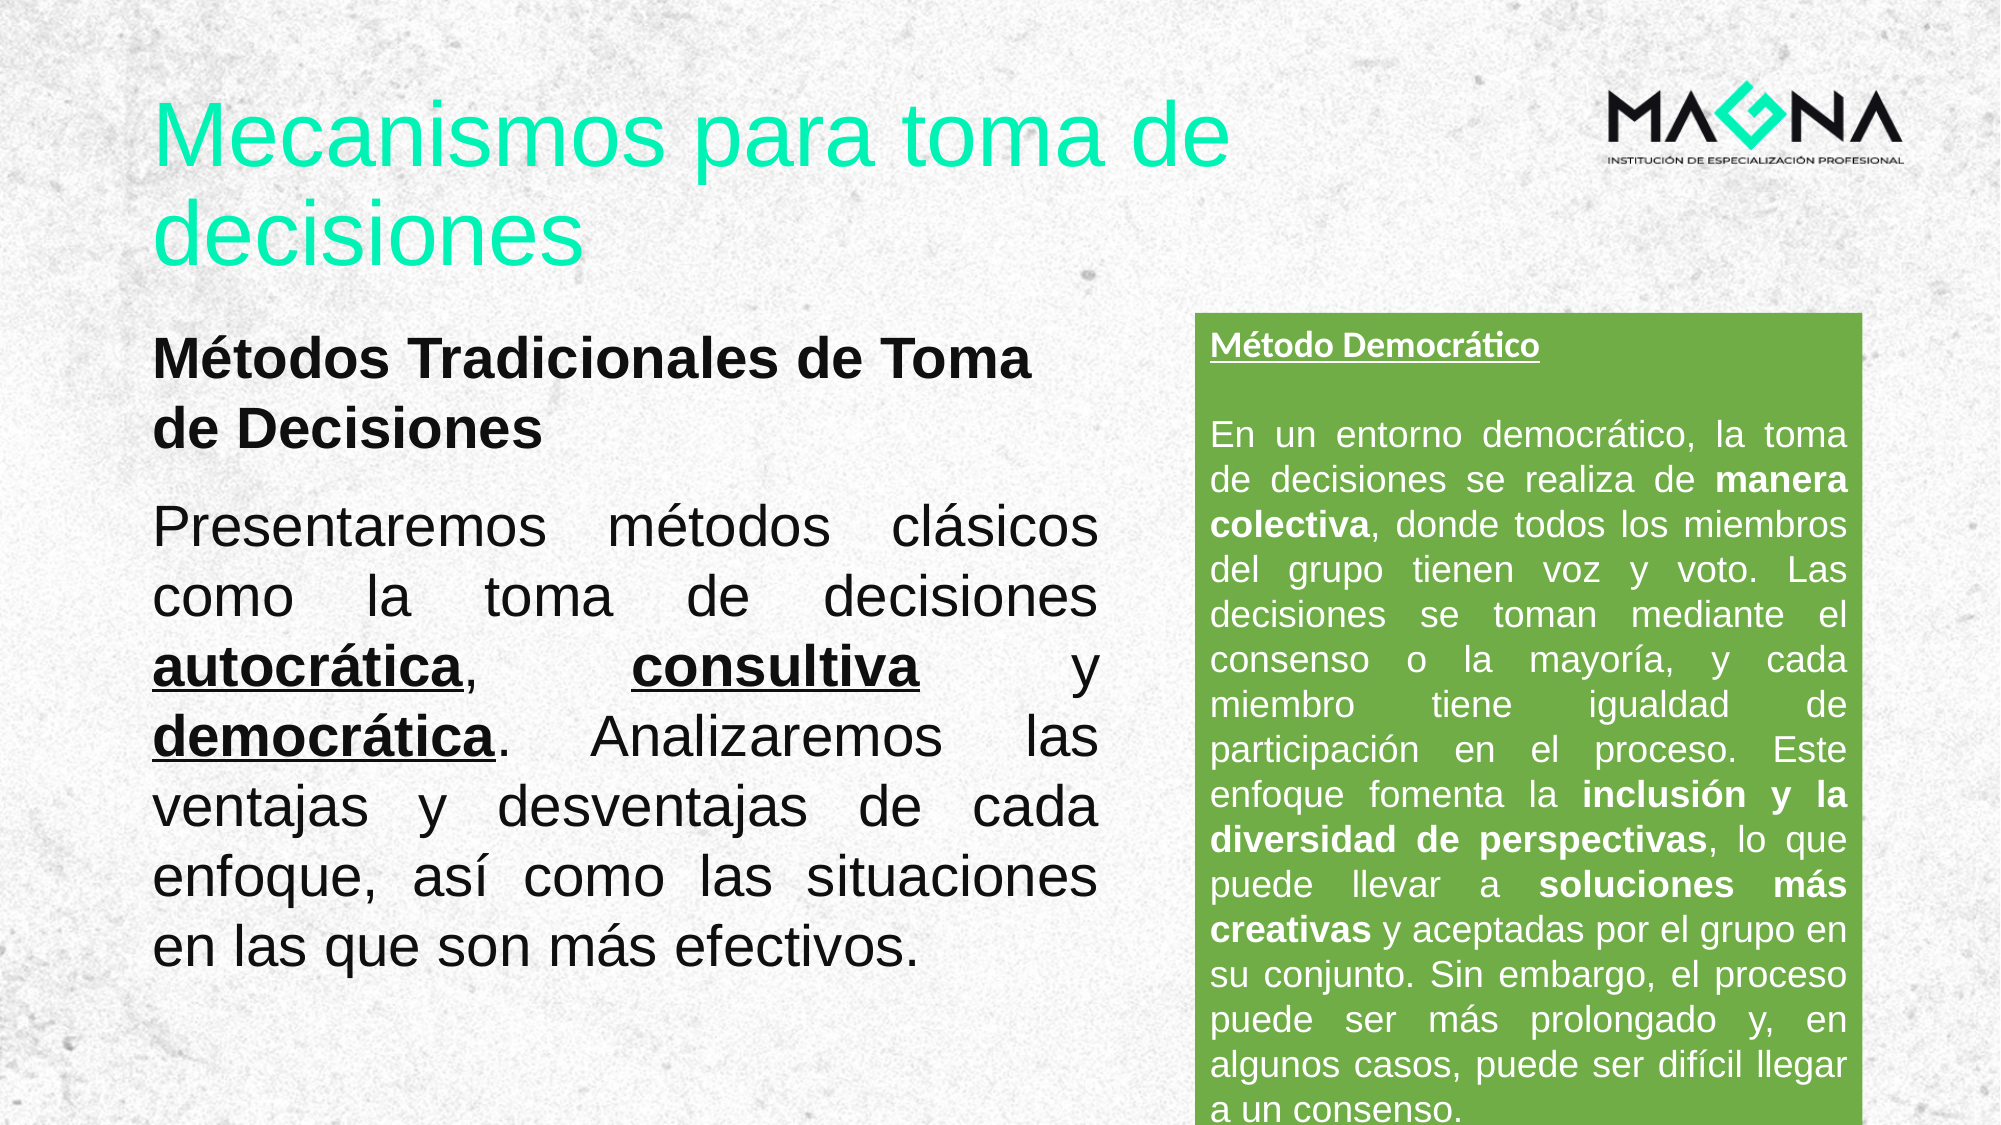

# Mecanismos para toma de decisiones
Métodos Tradicionales de Toma de Decisiones

Presentaremos métodos clásicos como la toma de decisiones autocrática, consultiva y democrática. Analizaremos las ventajas y desventajas de cada enfoque, así como las situaciones en las que son más efectivos.
Método Democrático

En un entorno democrático, la toma de decisiones se realiza de manera colectiva, donde todos los miembros del grupo tienen voz y voto. Las decisiones se toman mediante el consenso o la mayoría, y cada miembro tiene igualdad de participación en el proceso. Este enfoque fomenta la inclusión y la diversidad de perspectivas, lo que puede llevar a soluciones más creativas y aceptadas por el grupo en su conjunto. Sin embargo, el proceso puede ser más prolongado y, en algunos casos, puede ser difícil llegar a un consenso.